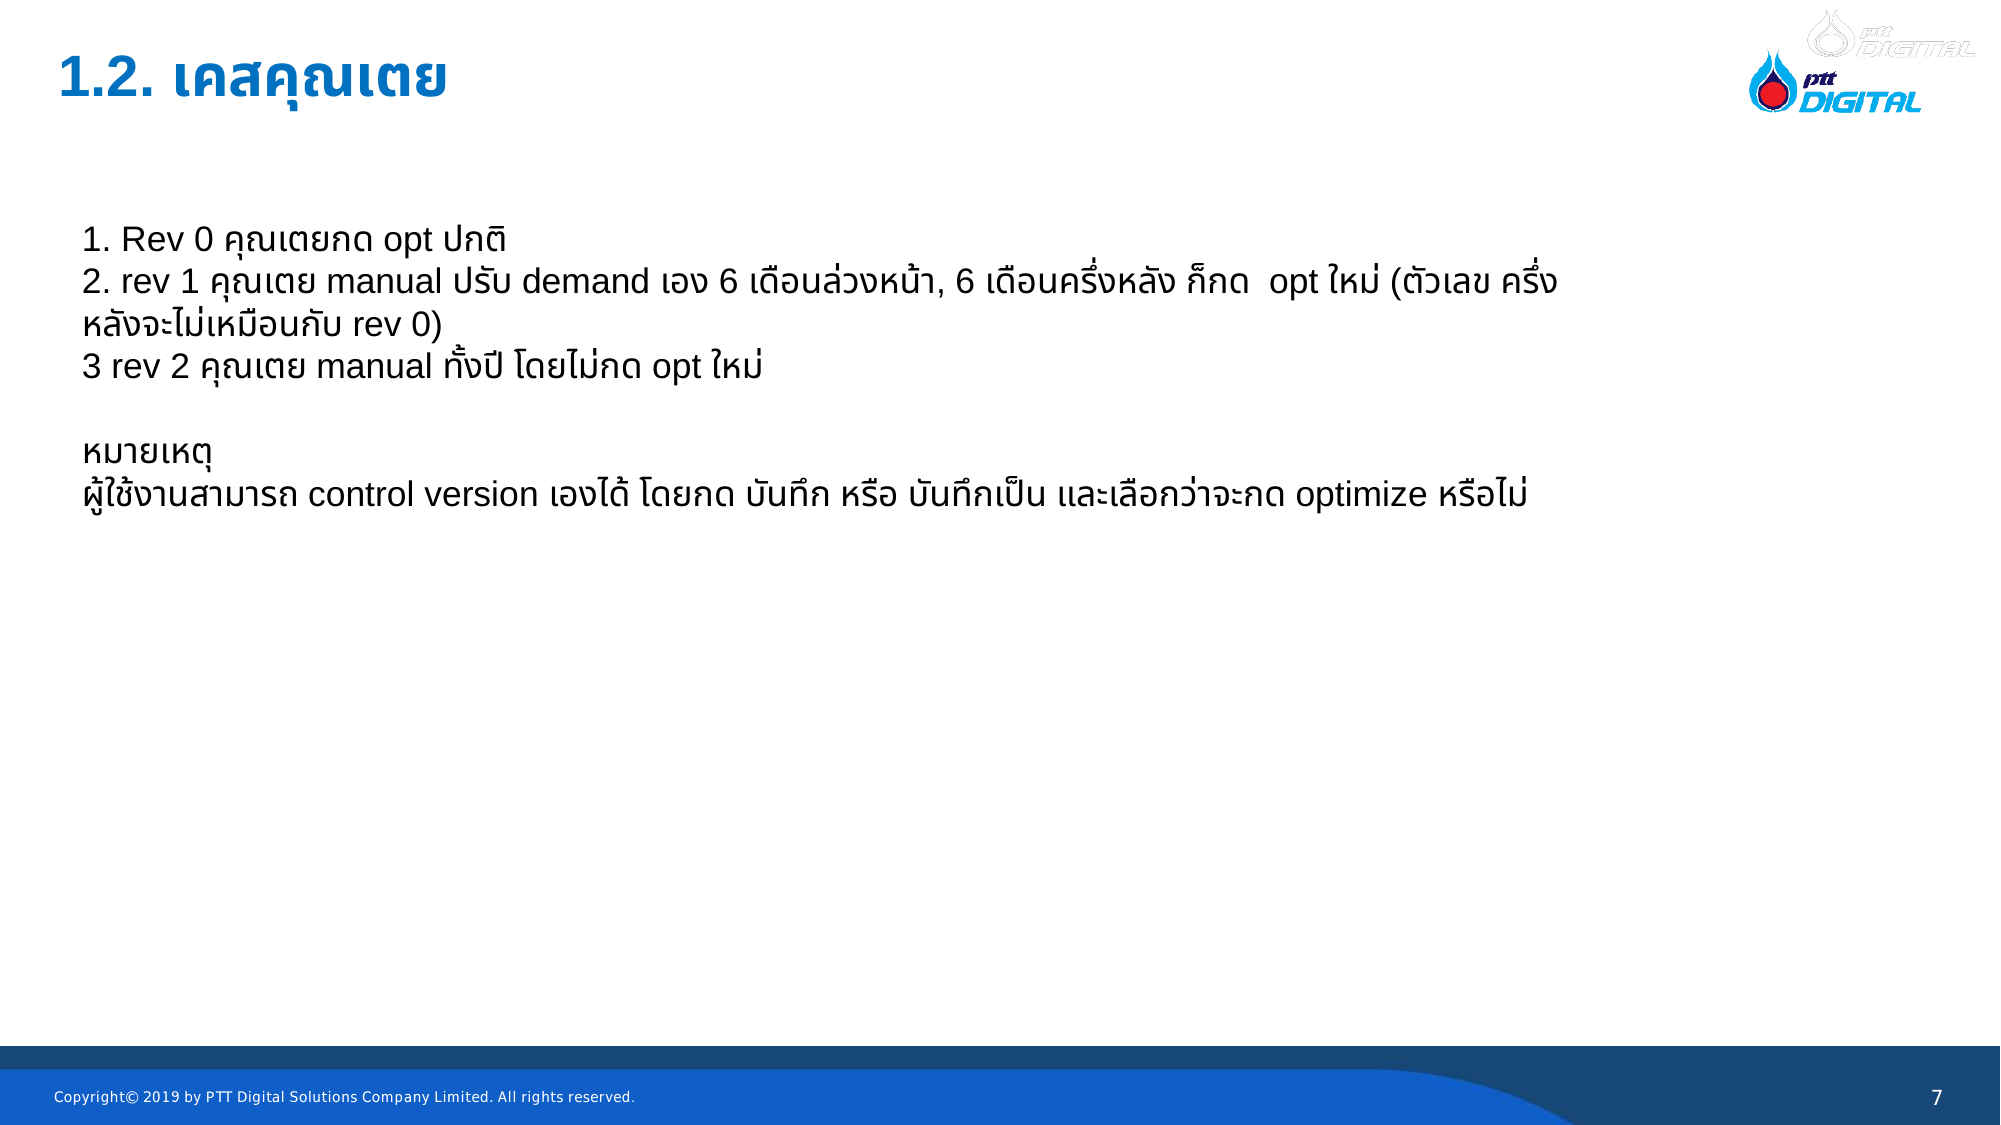

1.2. เคสคุณเตย
1. Rev 0 คุณเตยกด opt ปกติ
2. rev 1 คุณเตย manual ปรับ demand เอง 6 เดือนล่วงหน้า, 6 เดือนครึ่งหลัง ก็กด  opt ใหม่ (ตัวเลข ครึ่งหลังจะไม่เหมือนกับ rev 0)
3 rev 2 คุณเตย manual ทั้งปี โดยไม่กด opt ใหม่

หมายเหตุ
ผู้ใช้งานสามารถ control version เองได้ โดยกด บันทึก หรือ บันทึกเป็น และเลือกว่าจะกด optimize หรือไม่
7